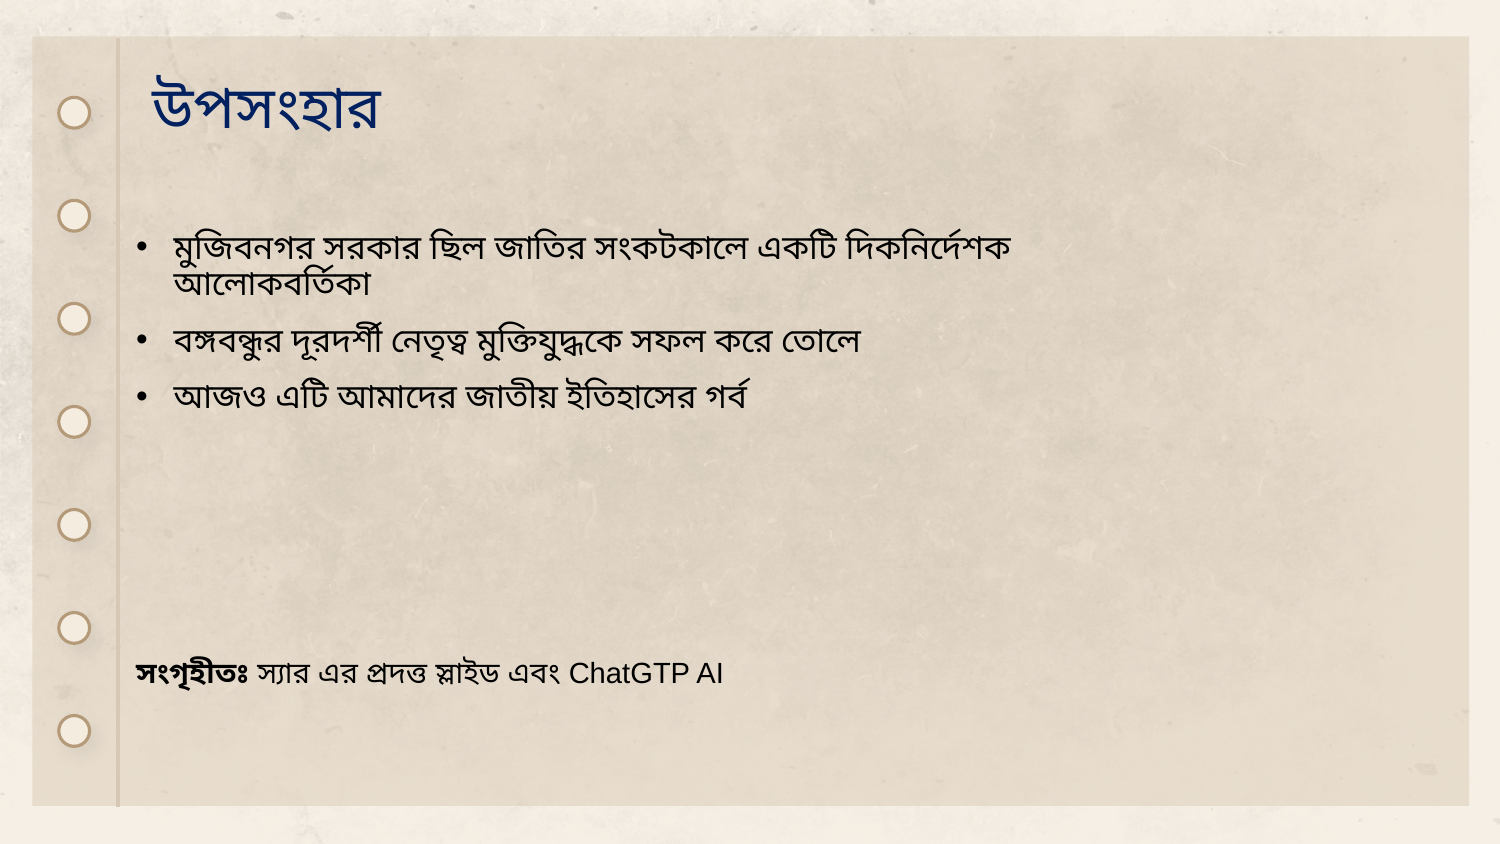

উপসংহার

মুজিবনগর সরকার ছিল জাতির সংকটকালে একটি দিকনির্দেশক আলোকবর্তিকা
বঙ্গবন্ধুর দূরদর্শী নেতৃত্ব মুক্তিযুদ্ধকে সফল করে তোলে
আজও এটি আমাদের জাতীয় ইতিহাসের গর্ব
সংগৃহীতঃ স্যার এর প্রদত্ত স্লাইড এবং ChatGTP AI